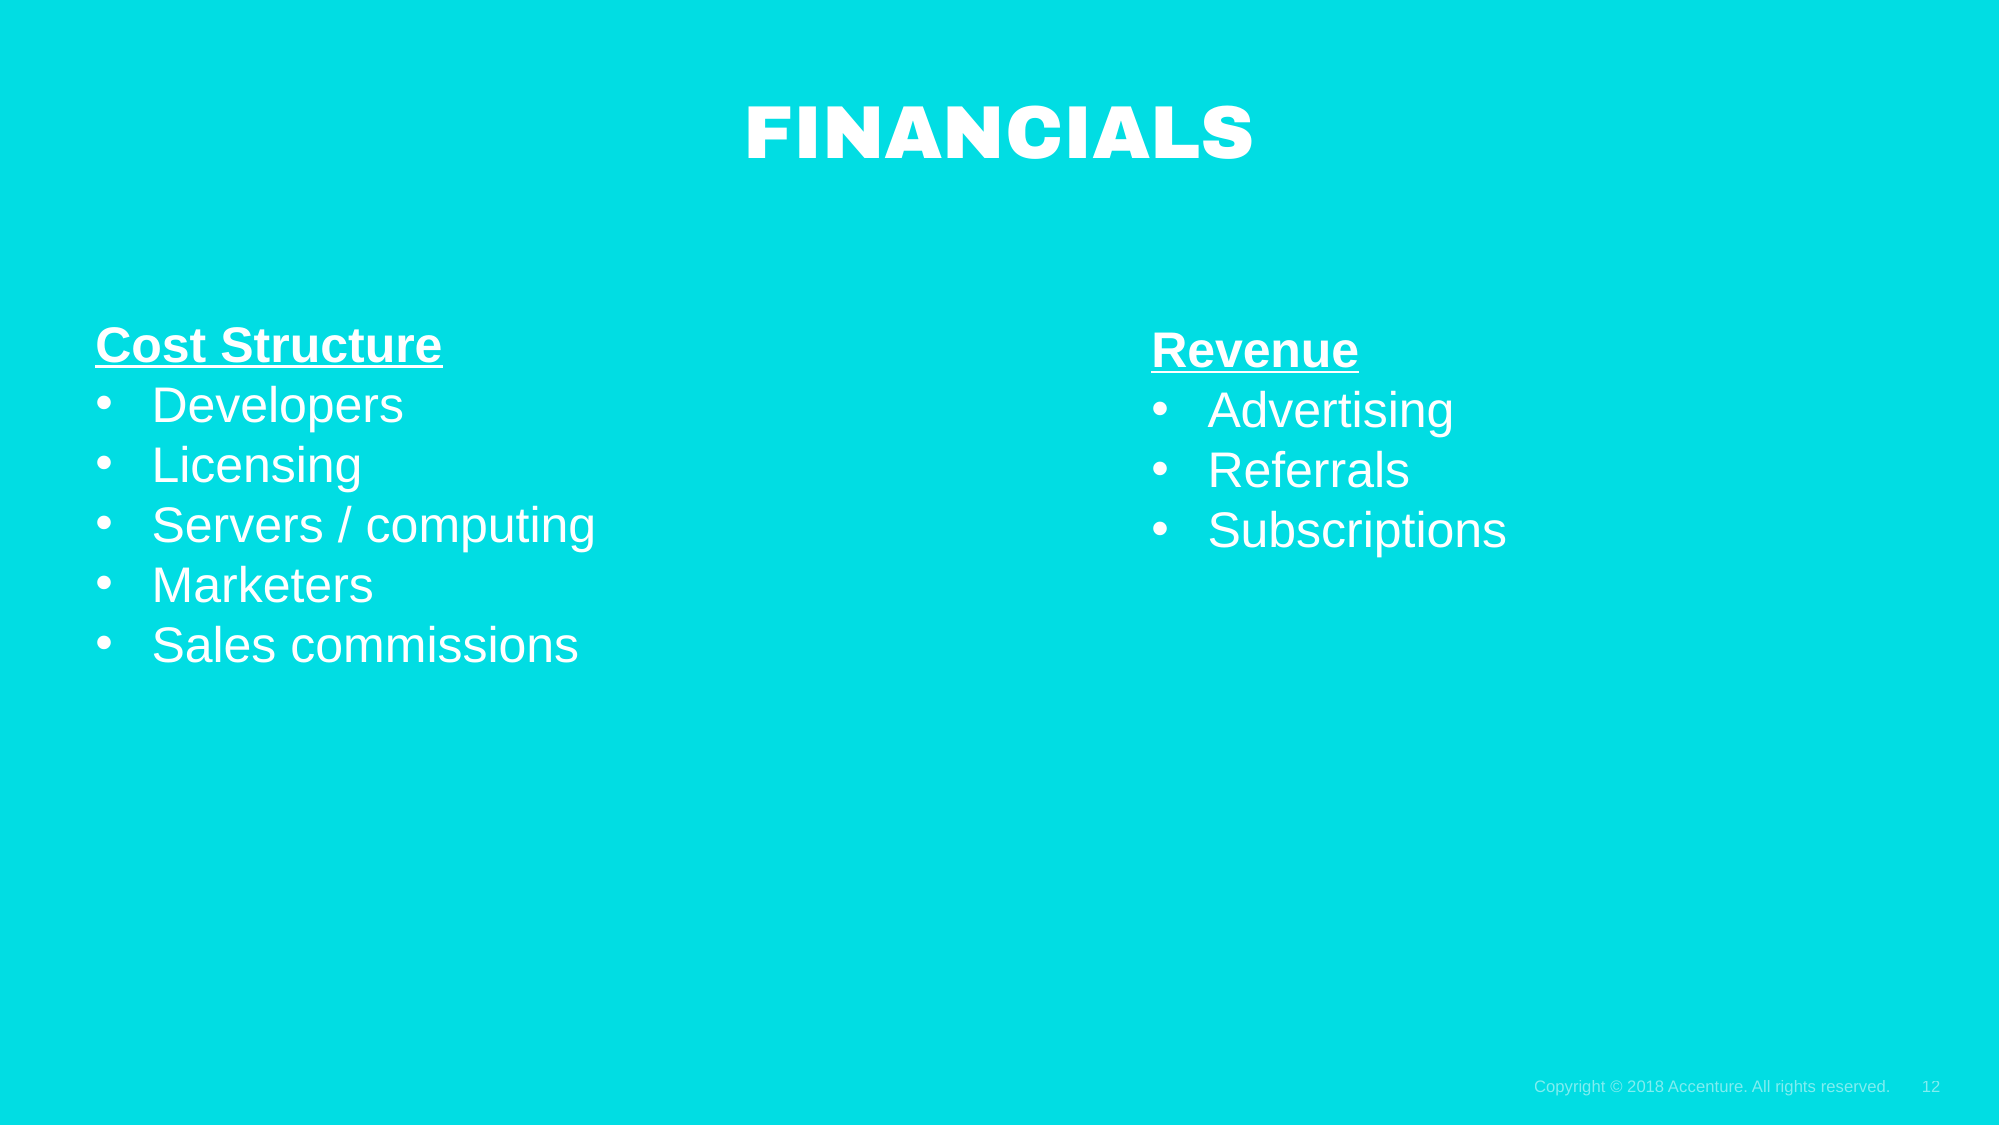

# financials
Cost Structure
Developers
Licensing
Servers / computing
Marketers
Sales commissions
Revenue
Advertising
Referrals
Subscriptions
Copyright © 2018 Accenture. All rights reserved.
12